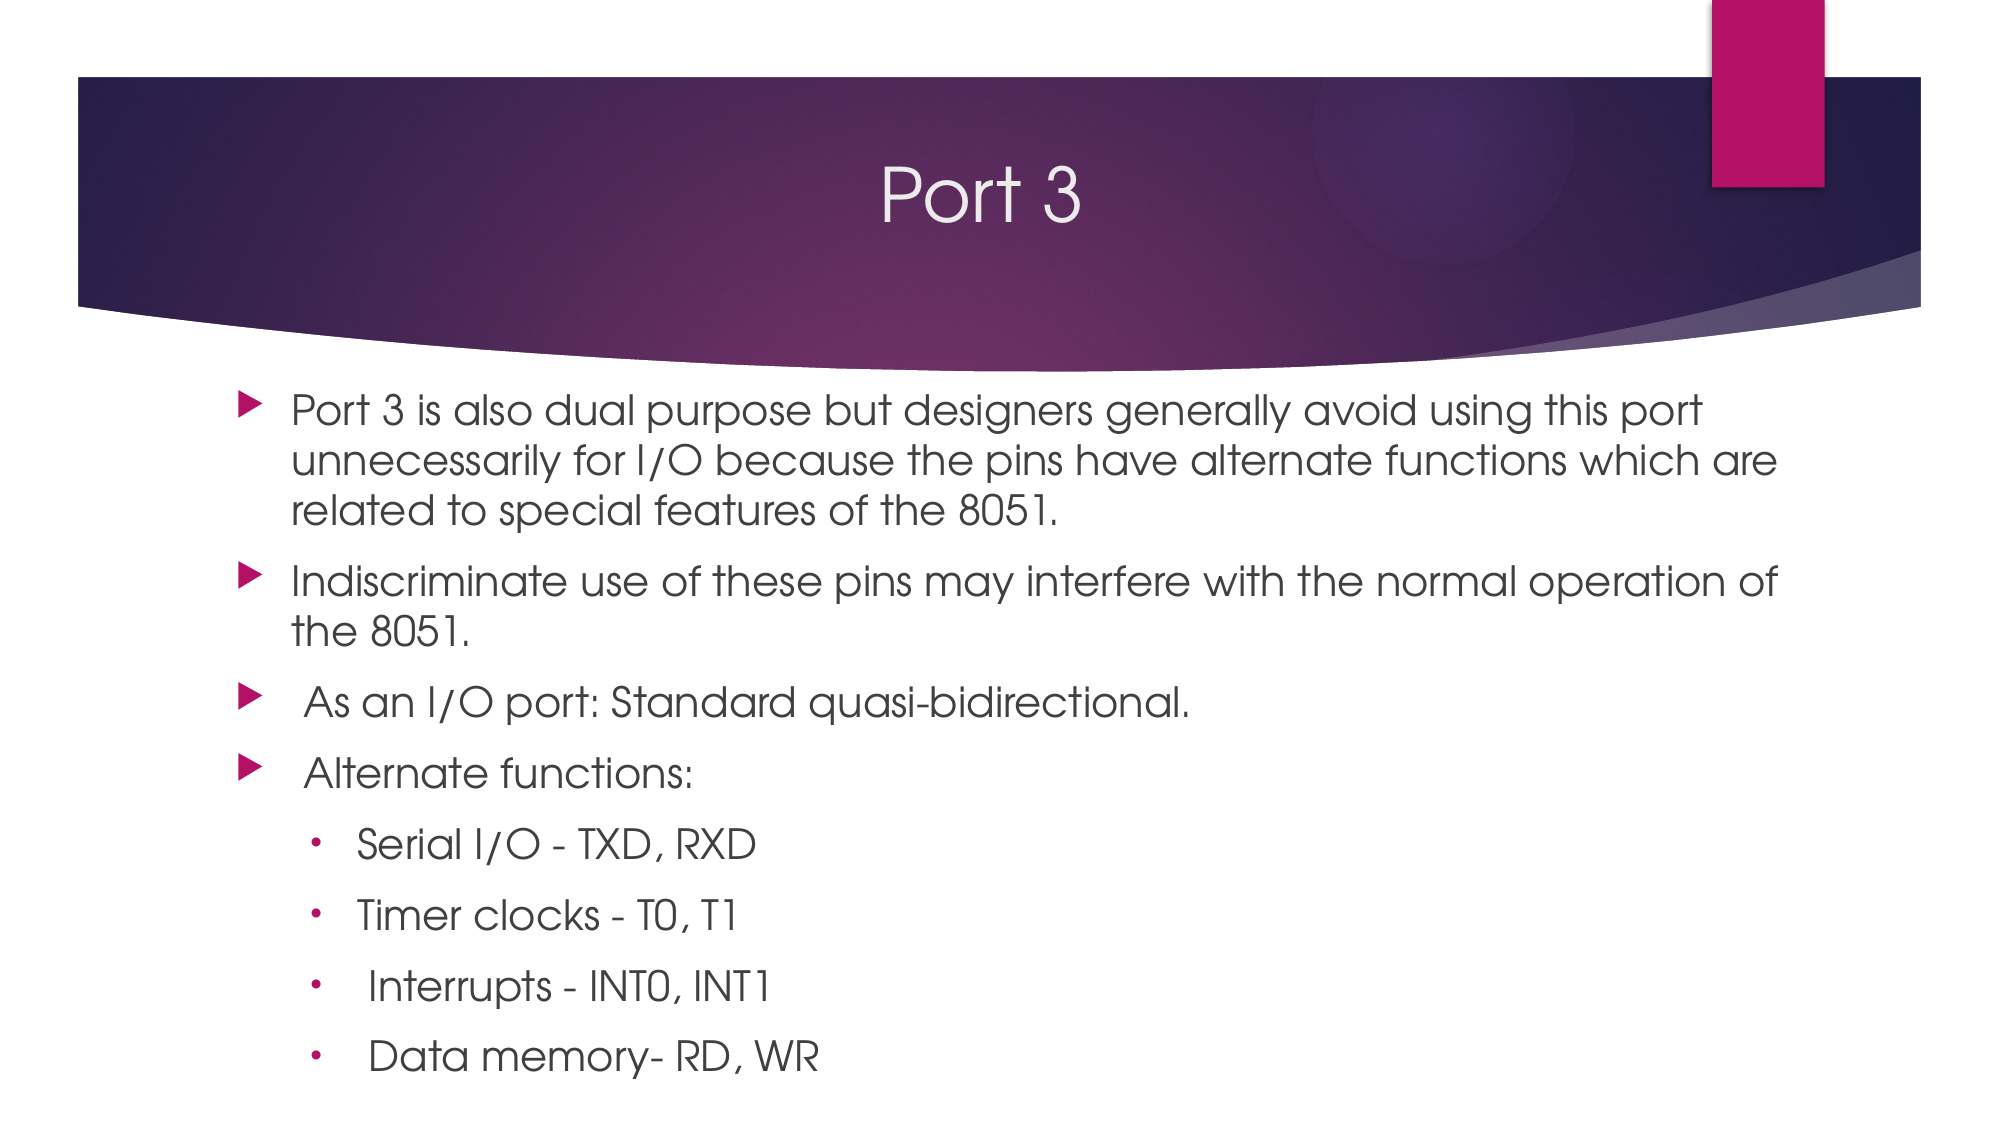

# Port 3
Port 3 is also dual purpose but designers generally avoid using this port unnecessarily for I/O because the pins have alternate functions which are related to special features of the 8051.
Indiscriminate use of these pins may interfere with the normal operation of the 8051.
 As an I/O port: Standard quasi-bidirectional.
 Alternate functions:
Serial I/O - TXD, RXD
Timer clocks - T0, T1
 Interrupts - INT0, INT1
 Data memory- RD, WR